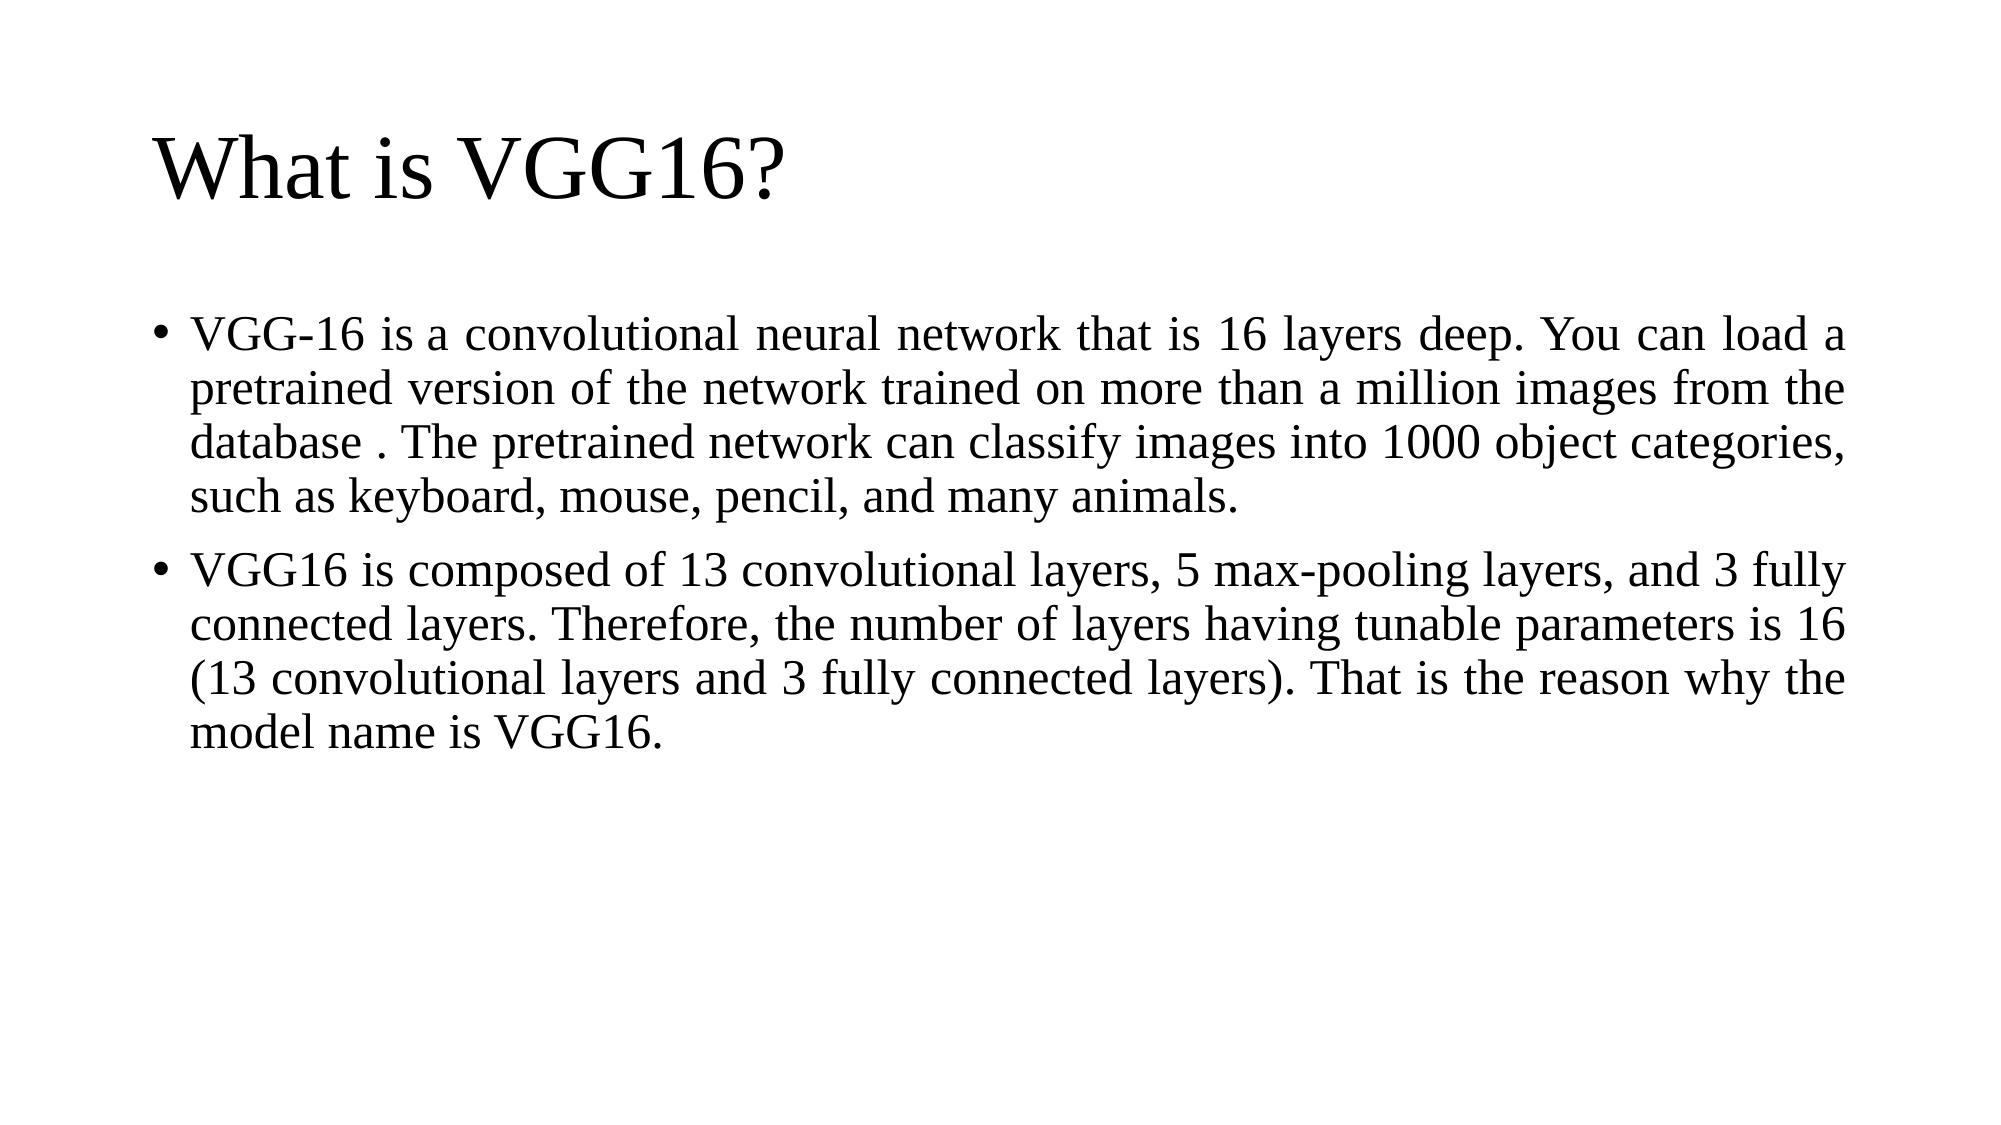

# What is VGG16?
VGG-16 is a convolutional neural network that is 16 layers deep. You can load a pretrained version of the network trained on more than a million images from the database . The pretrained network can classify images into 1000 object categories, such as keyboard, mouse, pencil, and many animals.
VGG16 is composed of 13 convolutional layers, 5 max-pooling layers, and 3 fully connected layers. Therefore, the number of layers having tunable parameters is 16 (13 convolutional layers and 3 fully connected layers). That is the reason why the model name is VGG16.